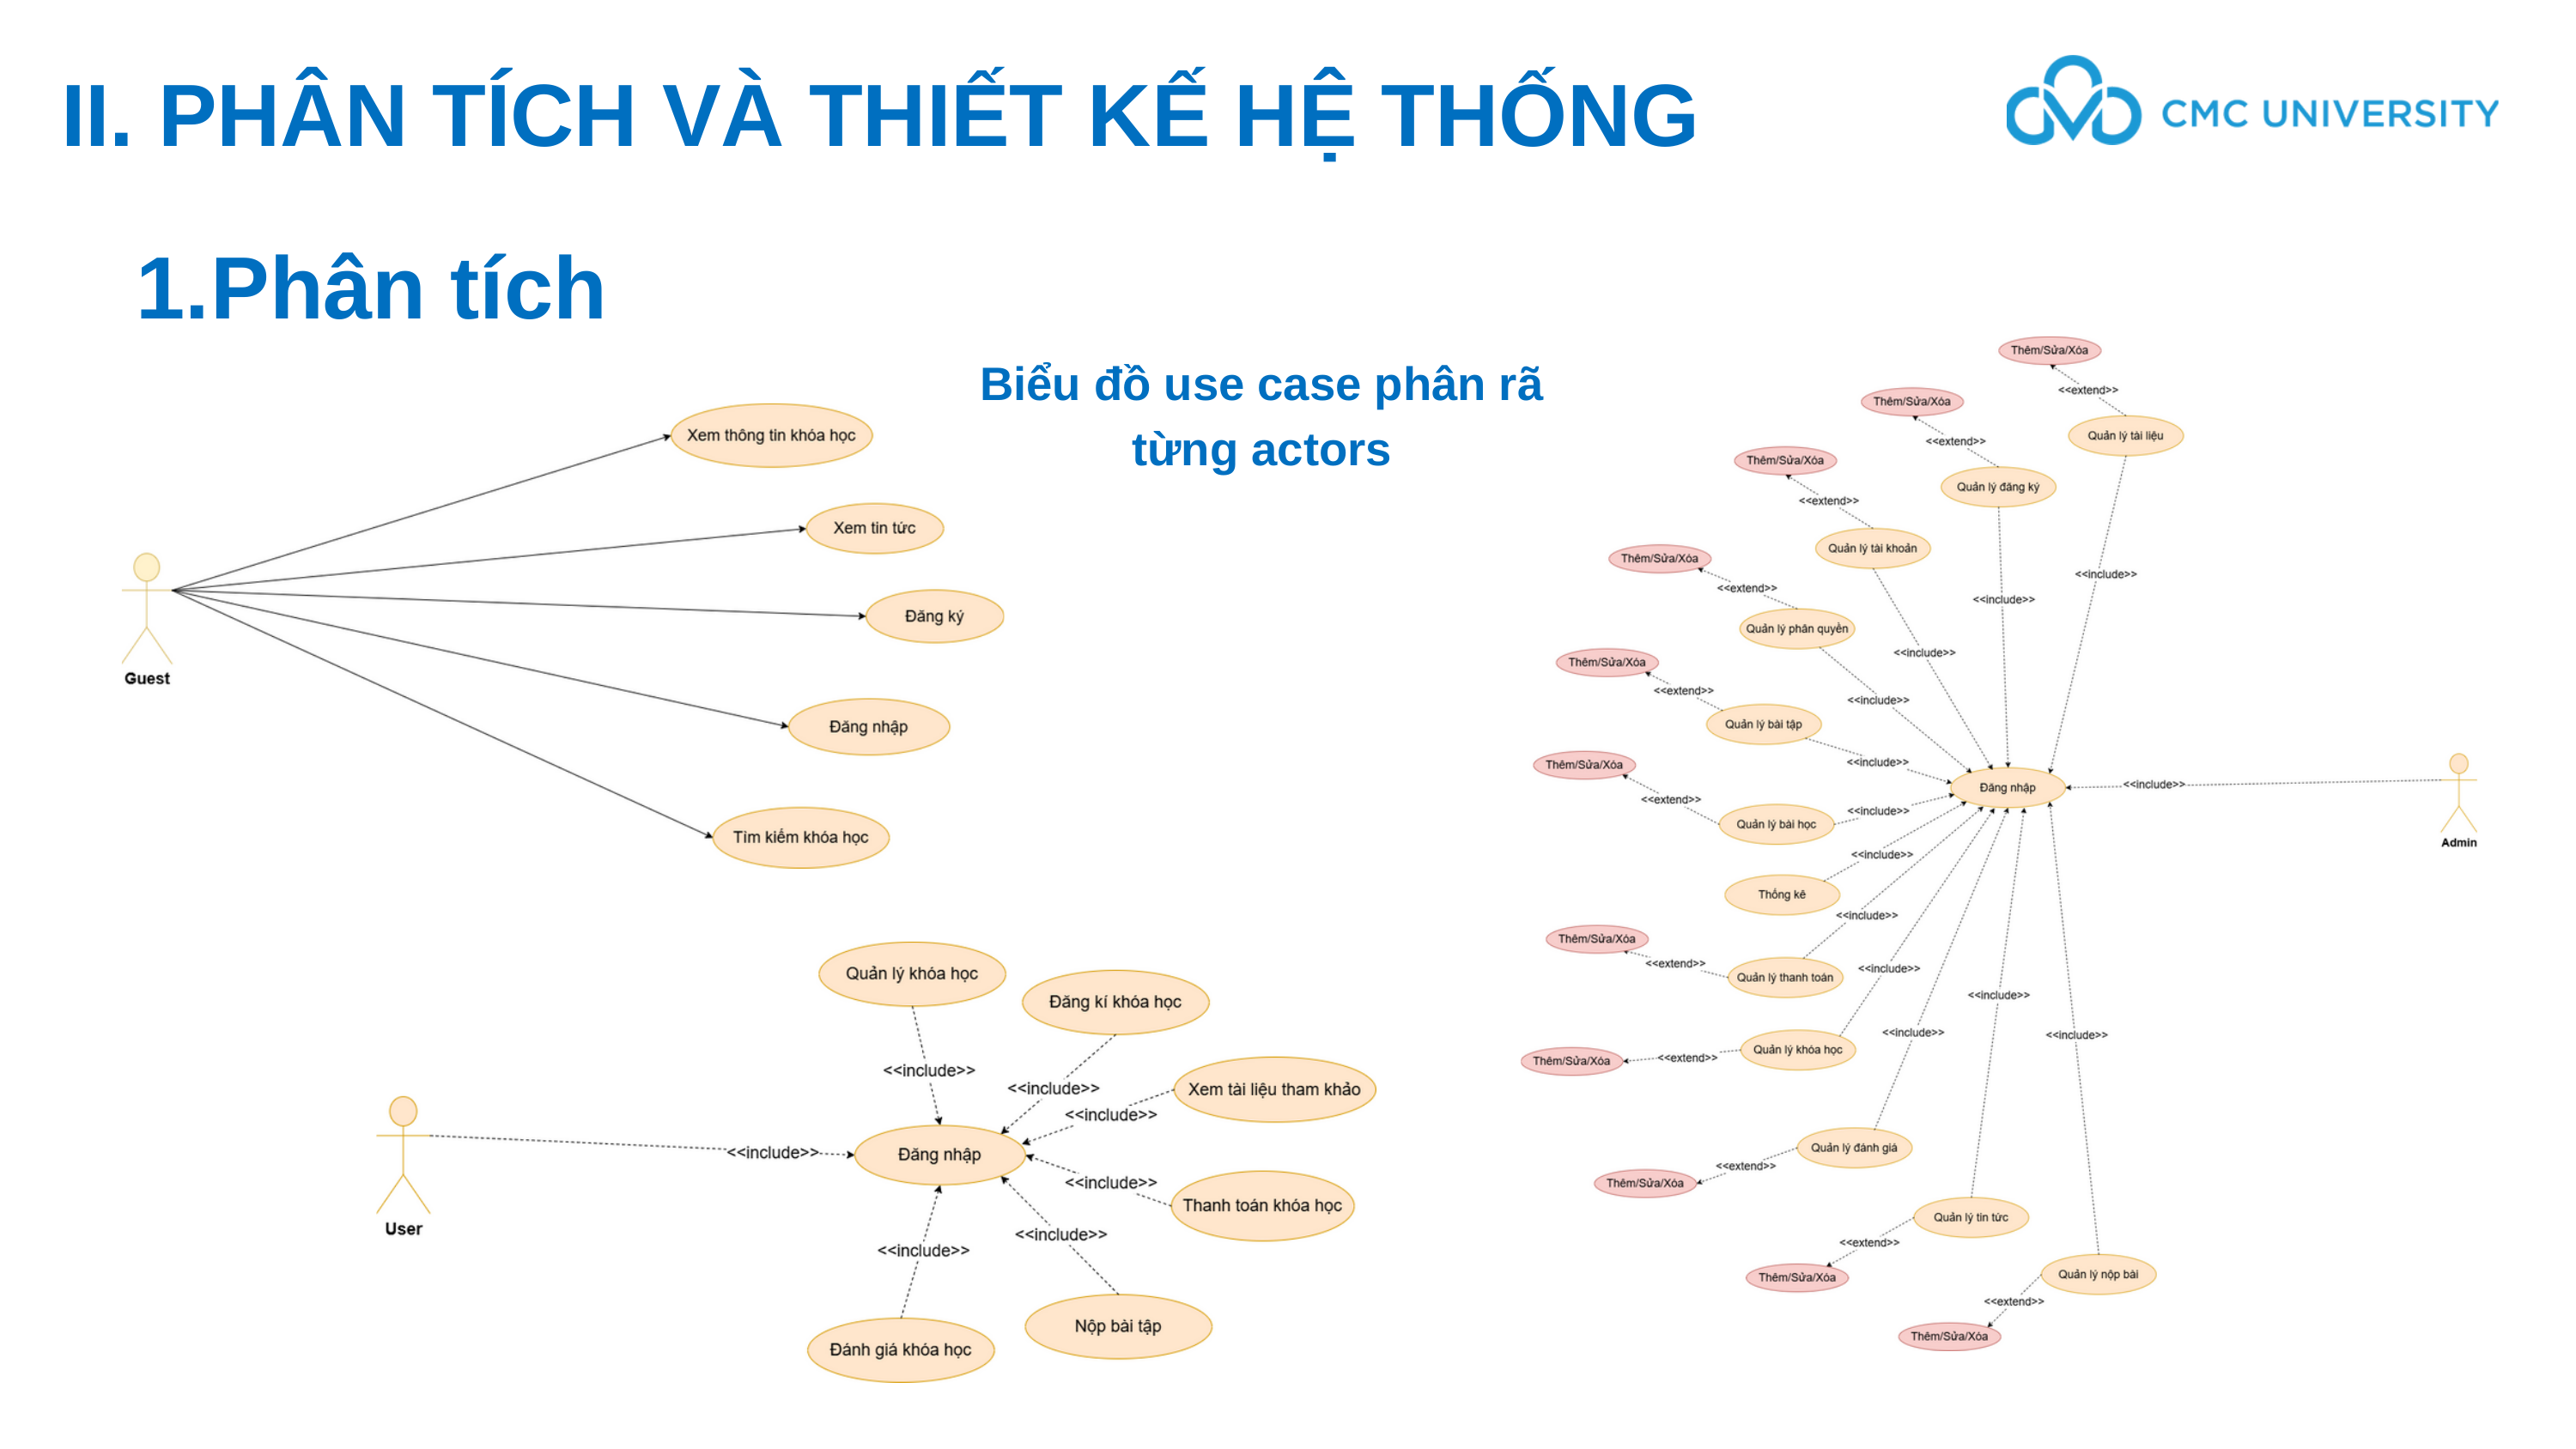

II. PHÂN TÍCH VÀ THIẾT KẾ HỆ THỐNG
Phân tích

Biểu đồ use case phân rã từng actors